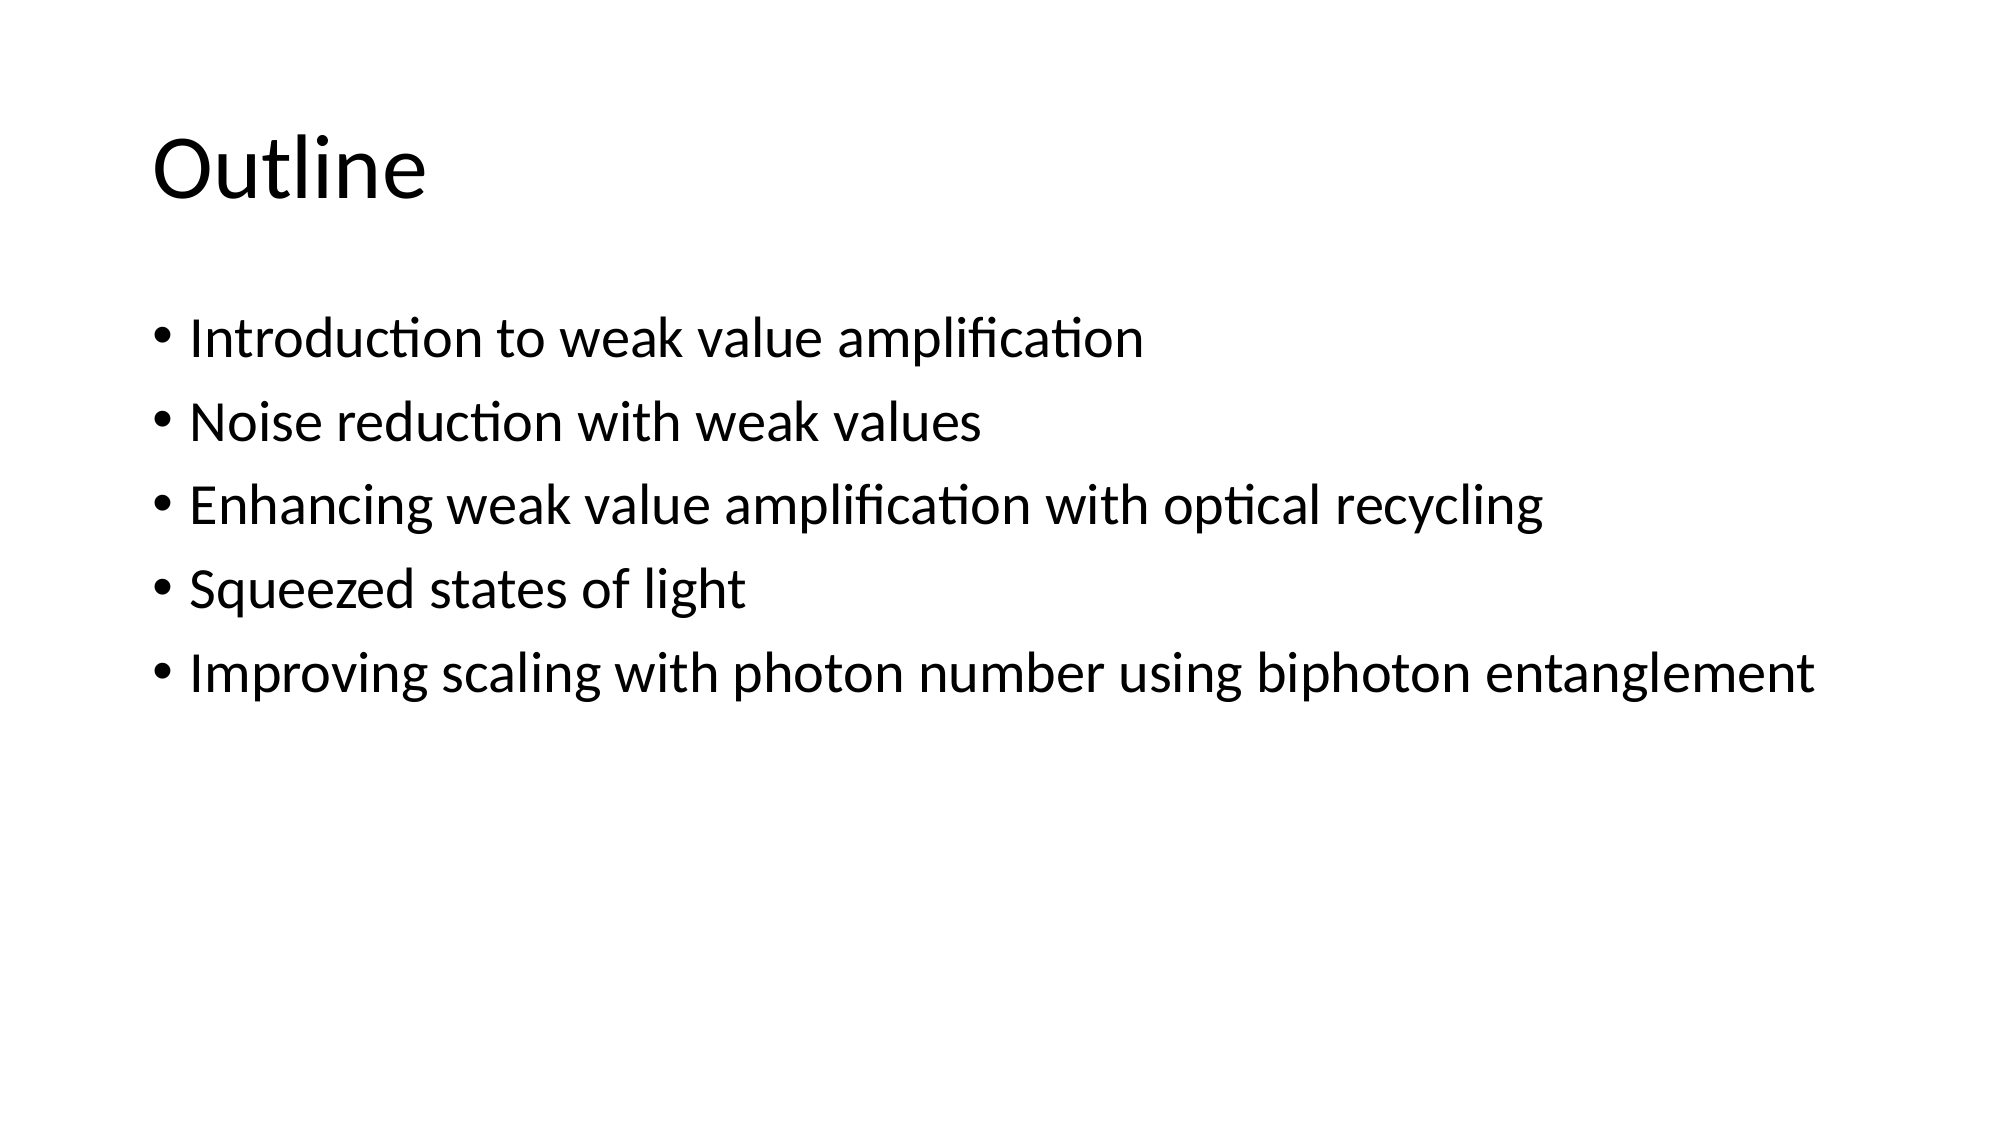

# Outline
Introduction to weak value amplification
Noise reduction with weak values
Enhancing weak value amplification with optical recycling
Squeezed states of light
Improving scaling with photon number using biphoton entanglement